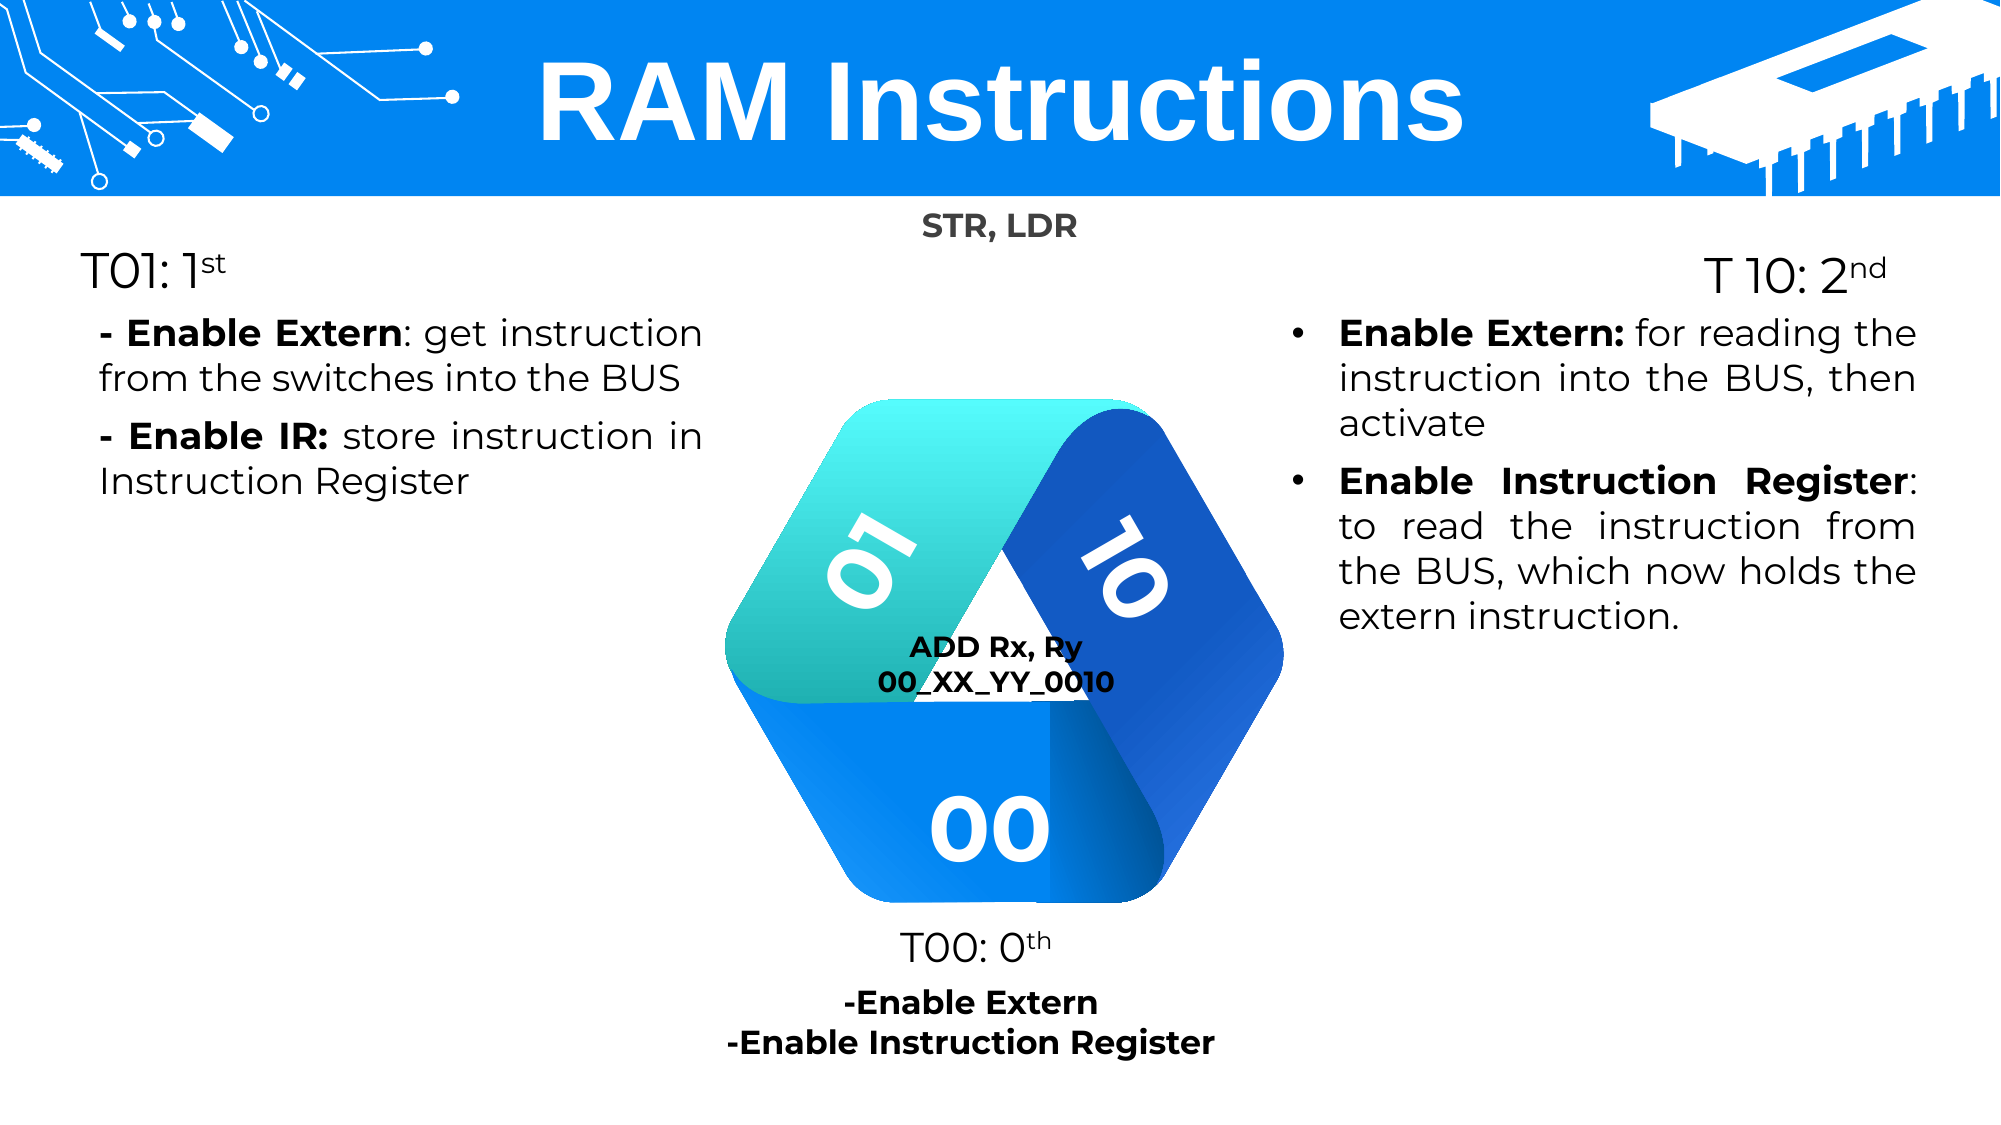

RAM Instructions
STR, LDR
T01: 1st
T 10: 2nd
- Enable Extern: get instruction from the switches into the BUS
- Enable IR: store instruction in Instruction Register
Enable Extern: for reading the instruction into the BUS, then activate
Enable Instruction Register: to read the instruction from the BUS, which now holds the extern instruction.

01
10
ADD Rx, Ry
00_XX_YY_0010
00
T00: 0th
-Enable Extern
-Enable Instruction Register